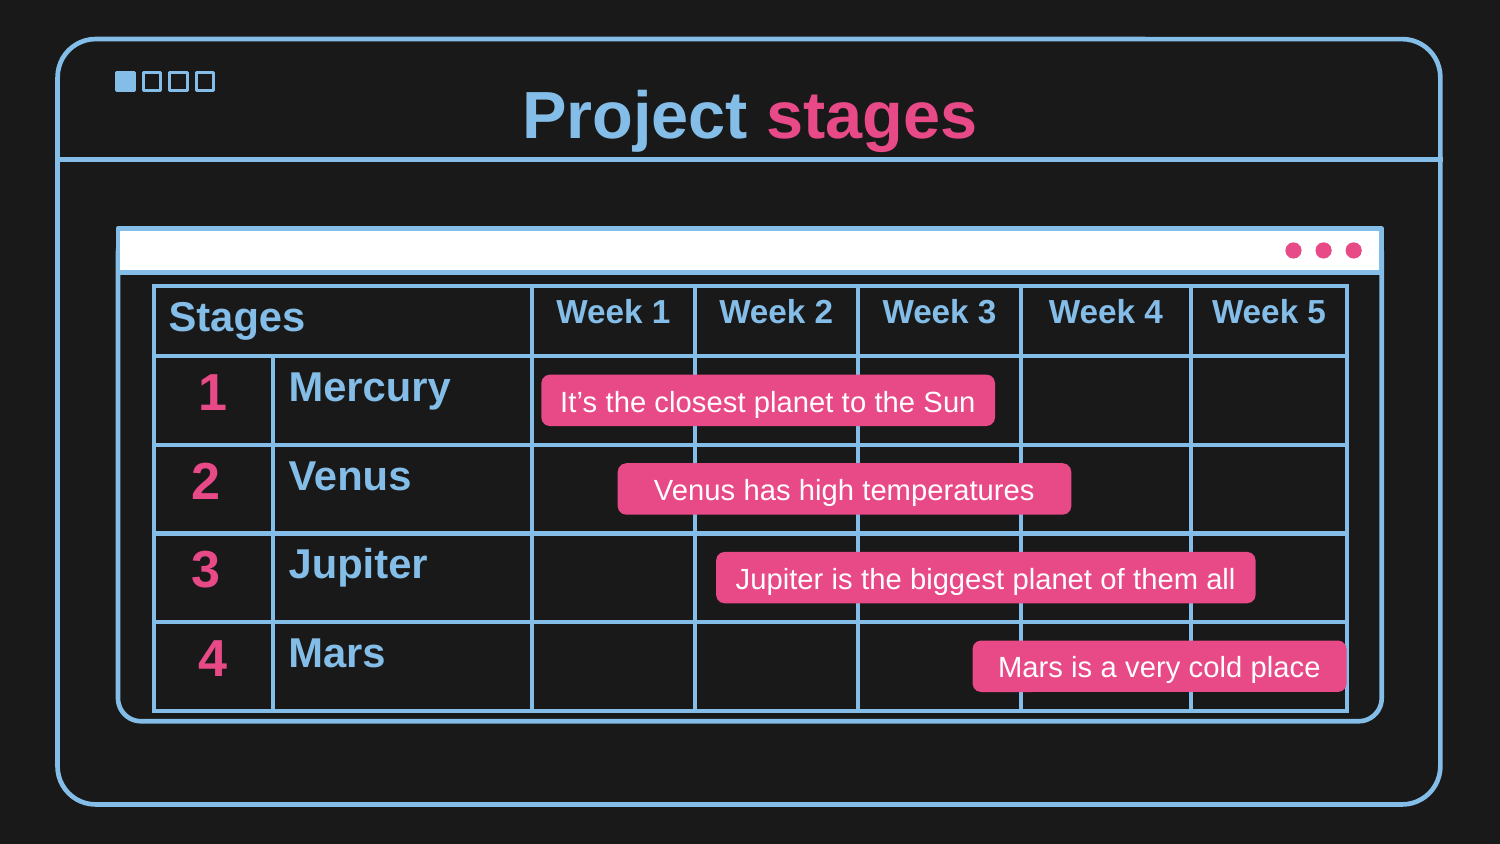

Project stages

| Stages |  | Week 1 | Week 2 | Week 3 | Week 4 | Week 5 |
| --- | --- | --- | --- | --- | --- | --- |
| 1 | Mercury |  |  |  |  |  |
| 2 | Venus |  |  |  |  |  |
| 3 | Jupiter |  |  |  |  |  |
| 4 | Mars |  |  |  |  |  |
It’s the closest planet to the Sun
Venus has high temperatures
Jupiter is the biggest planet of them all
Mars is a very cold place